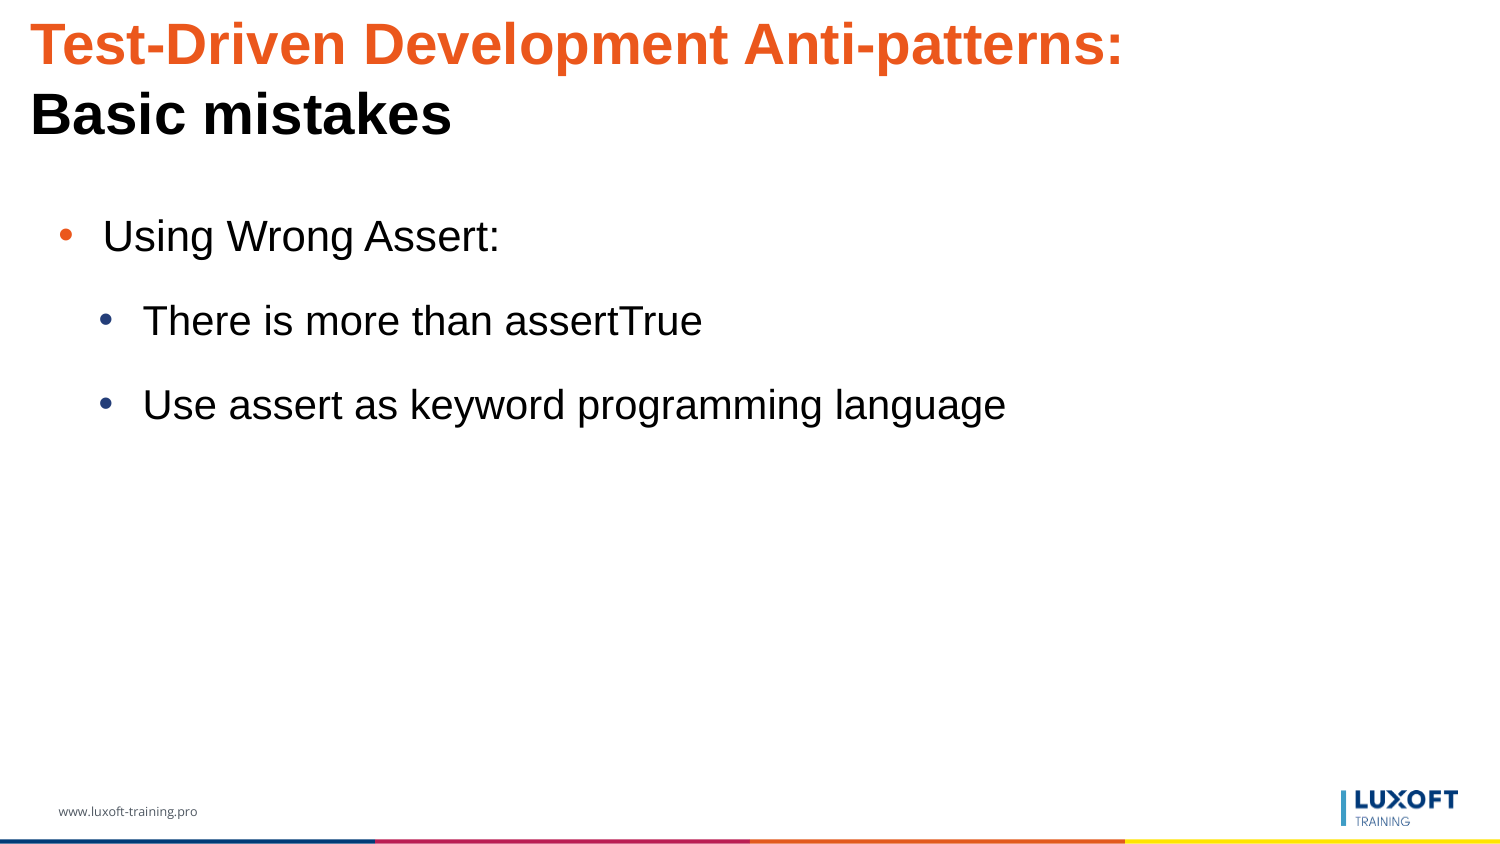

# Test-Driven Development Anti-patterns: Basic mistakes
Using Wrong Assert:
There is more than assertTrue
Use assert as keyword programming language